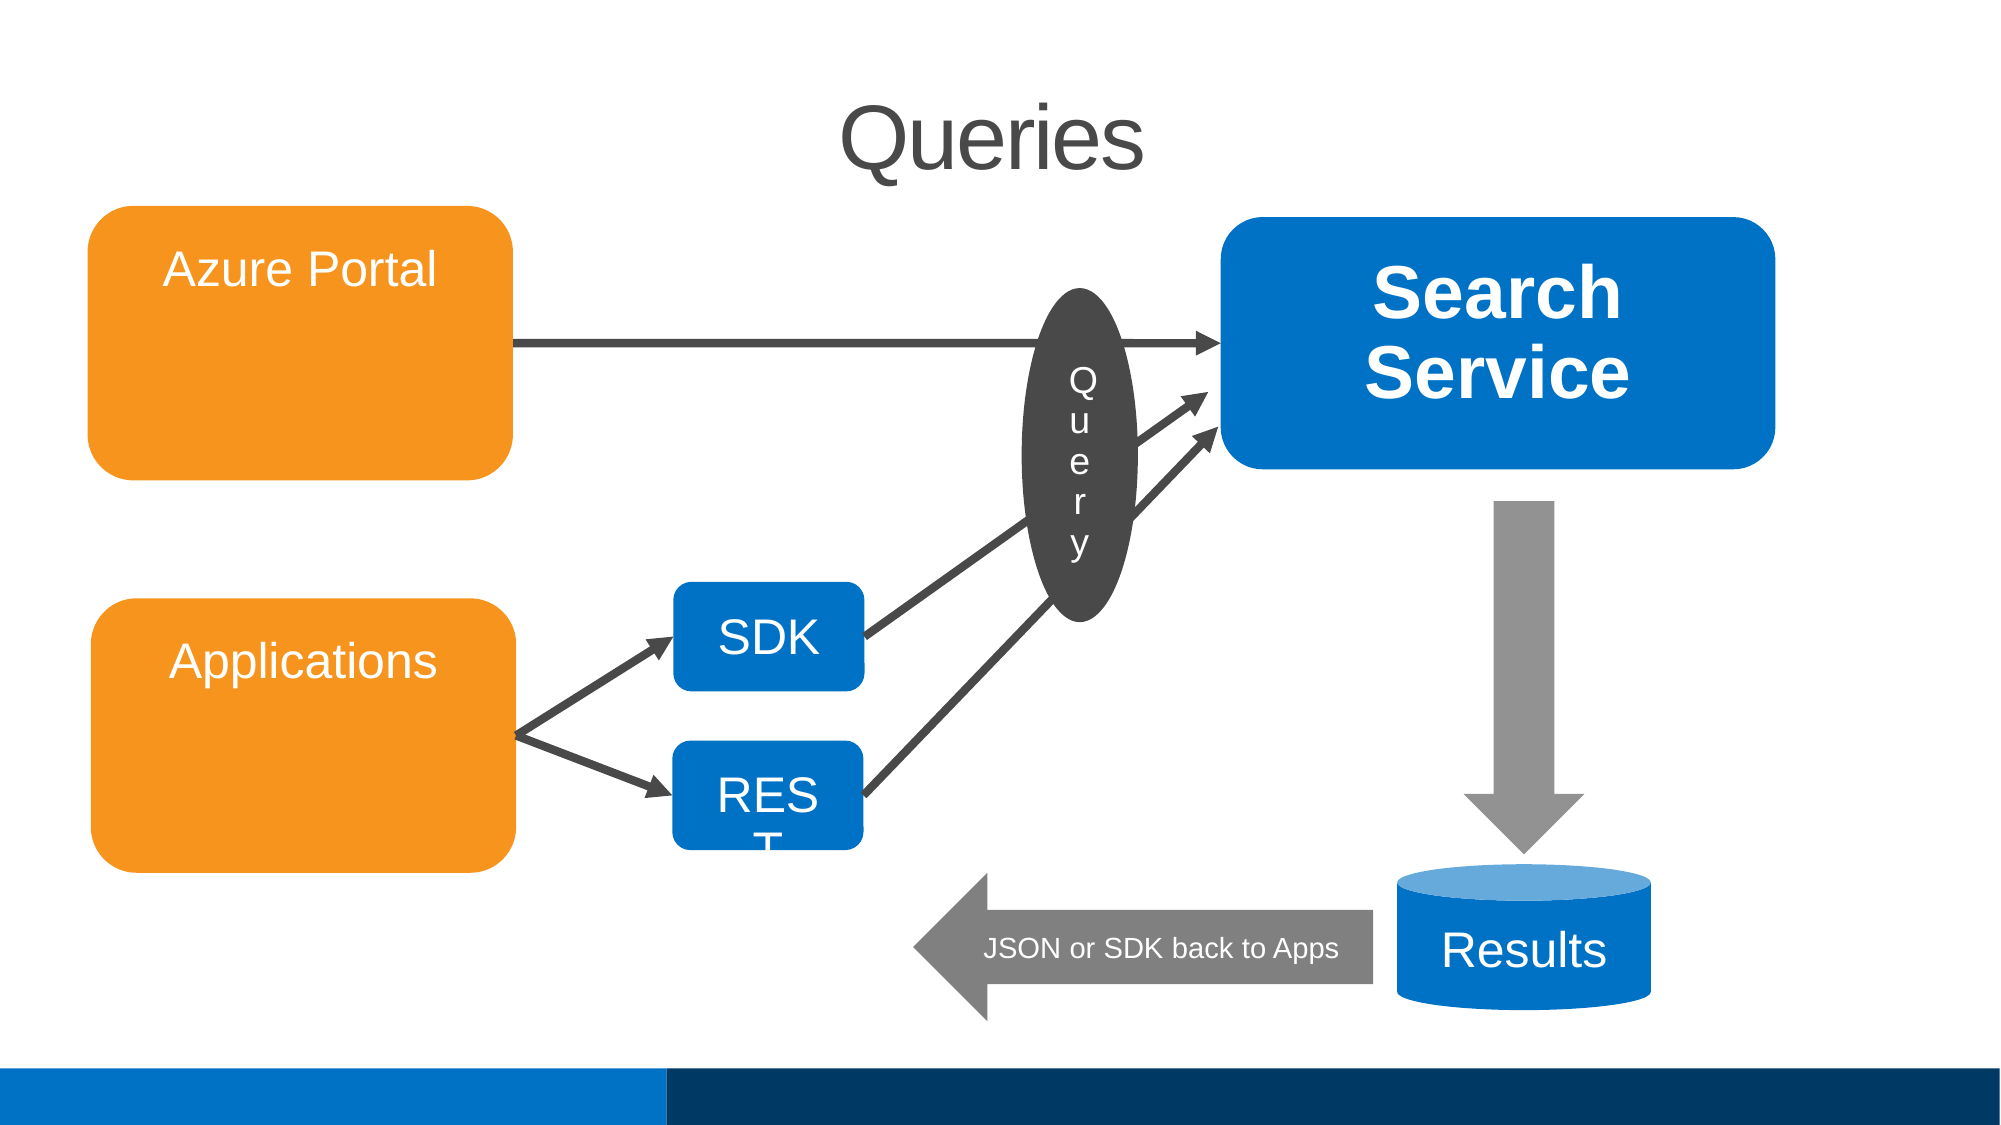

# Queries
Azure Portal
Search Service
Query

SDK
Applications
REST
Results
JSON or SDK back to Apps